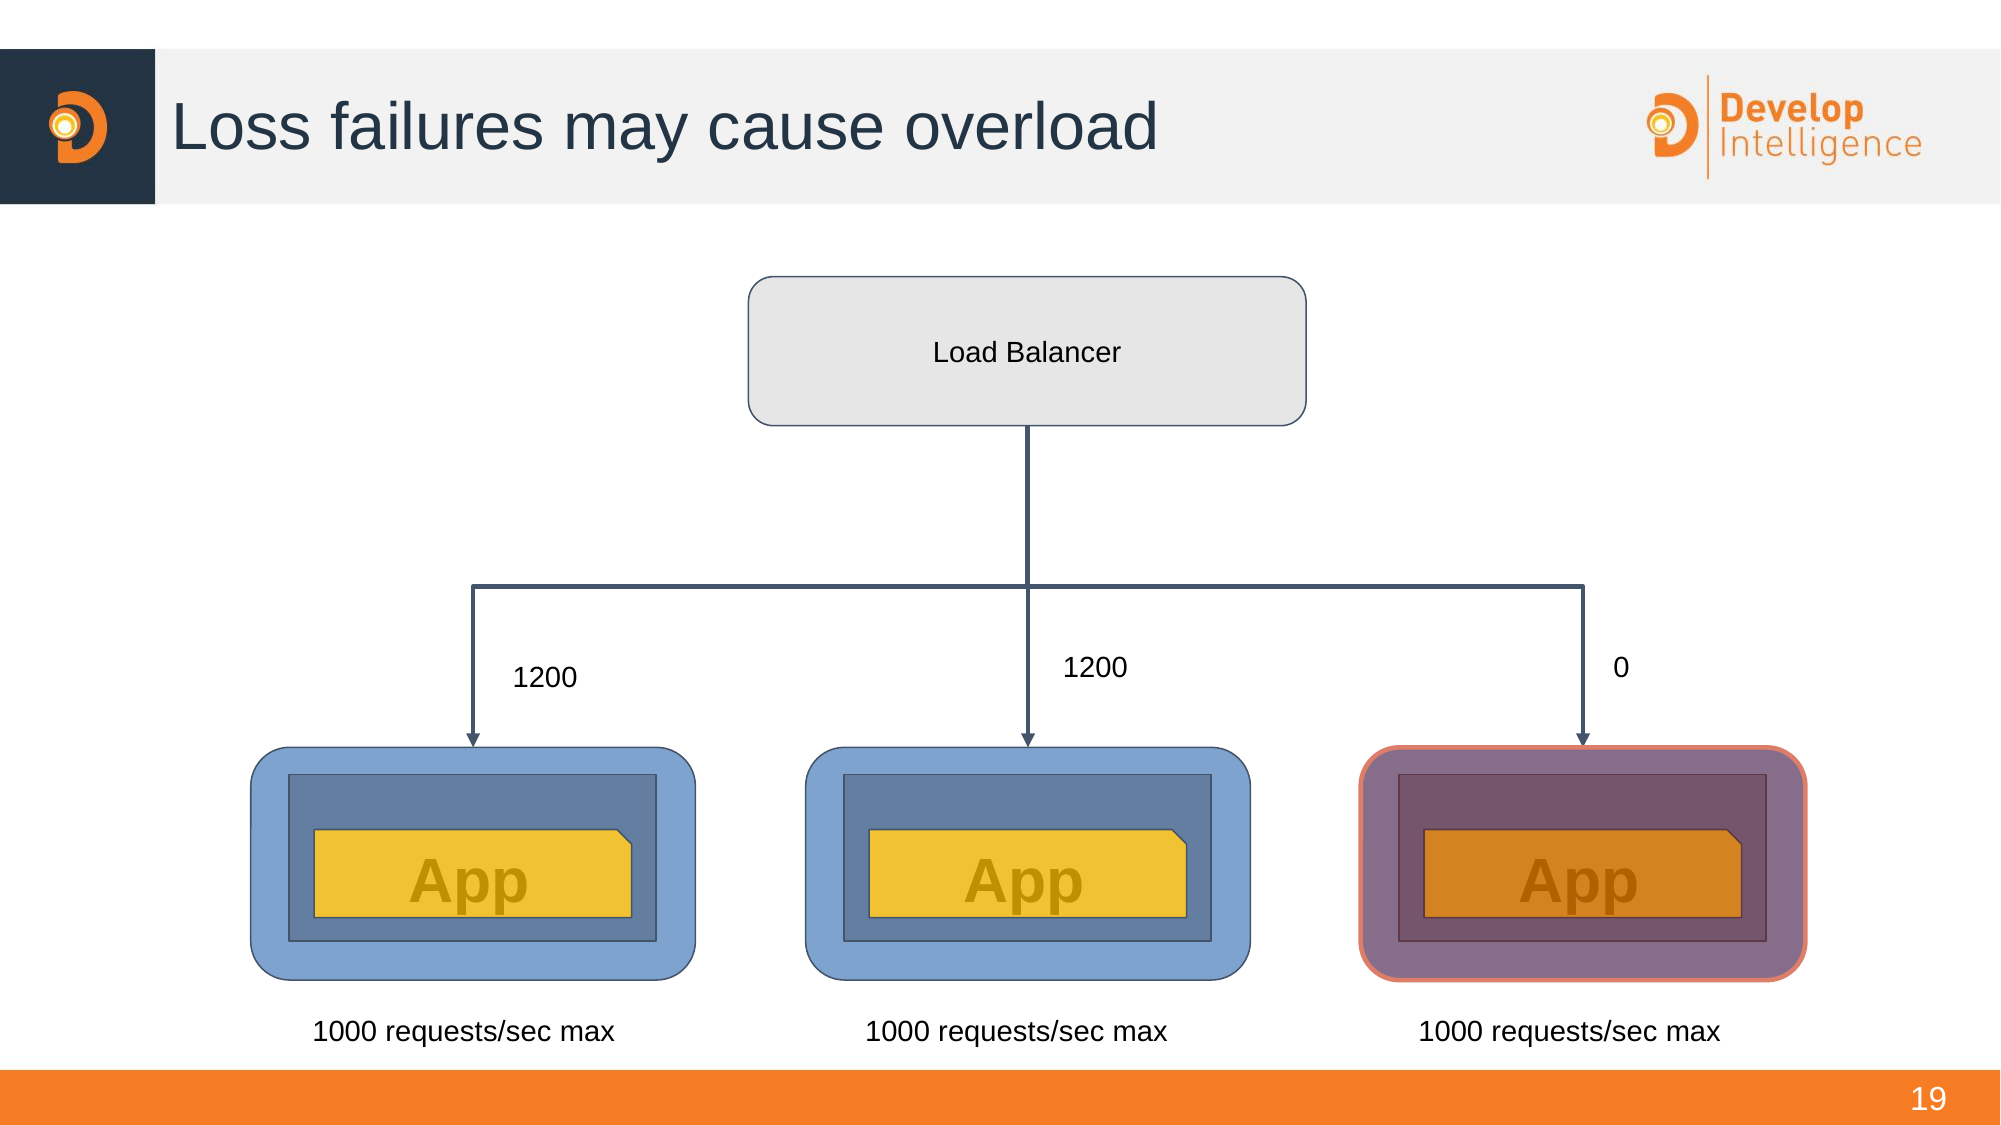

# Loss failures may cause overload
Load Balancer
1200
0
1200

App

App

App

1000 requests/sec max
1000 requests/sec max
1000 requests/sec max
19